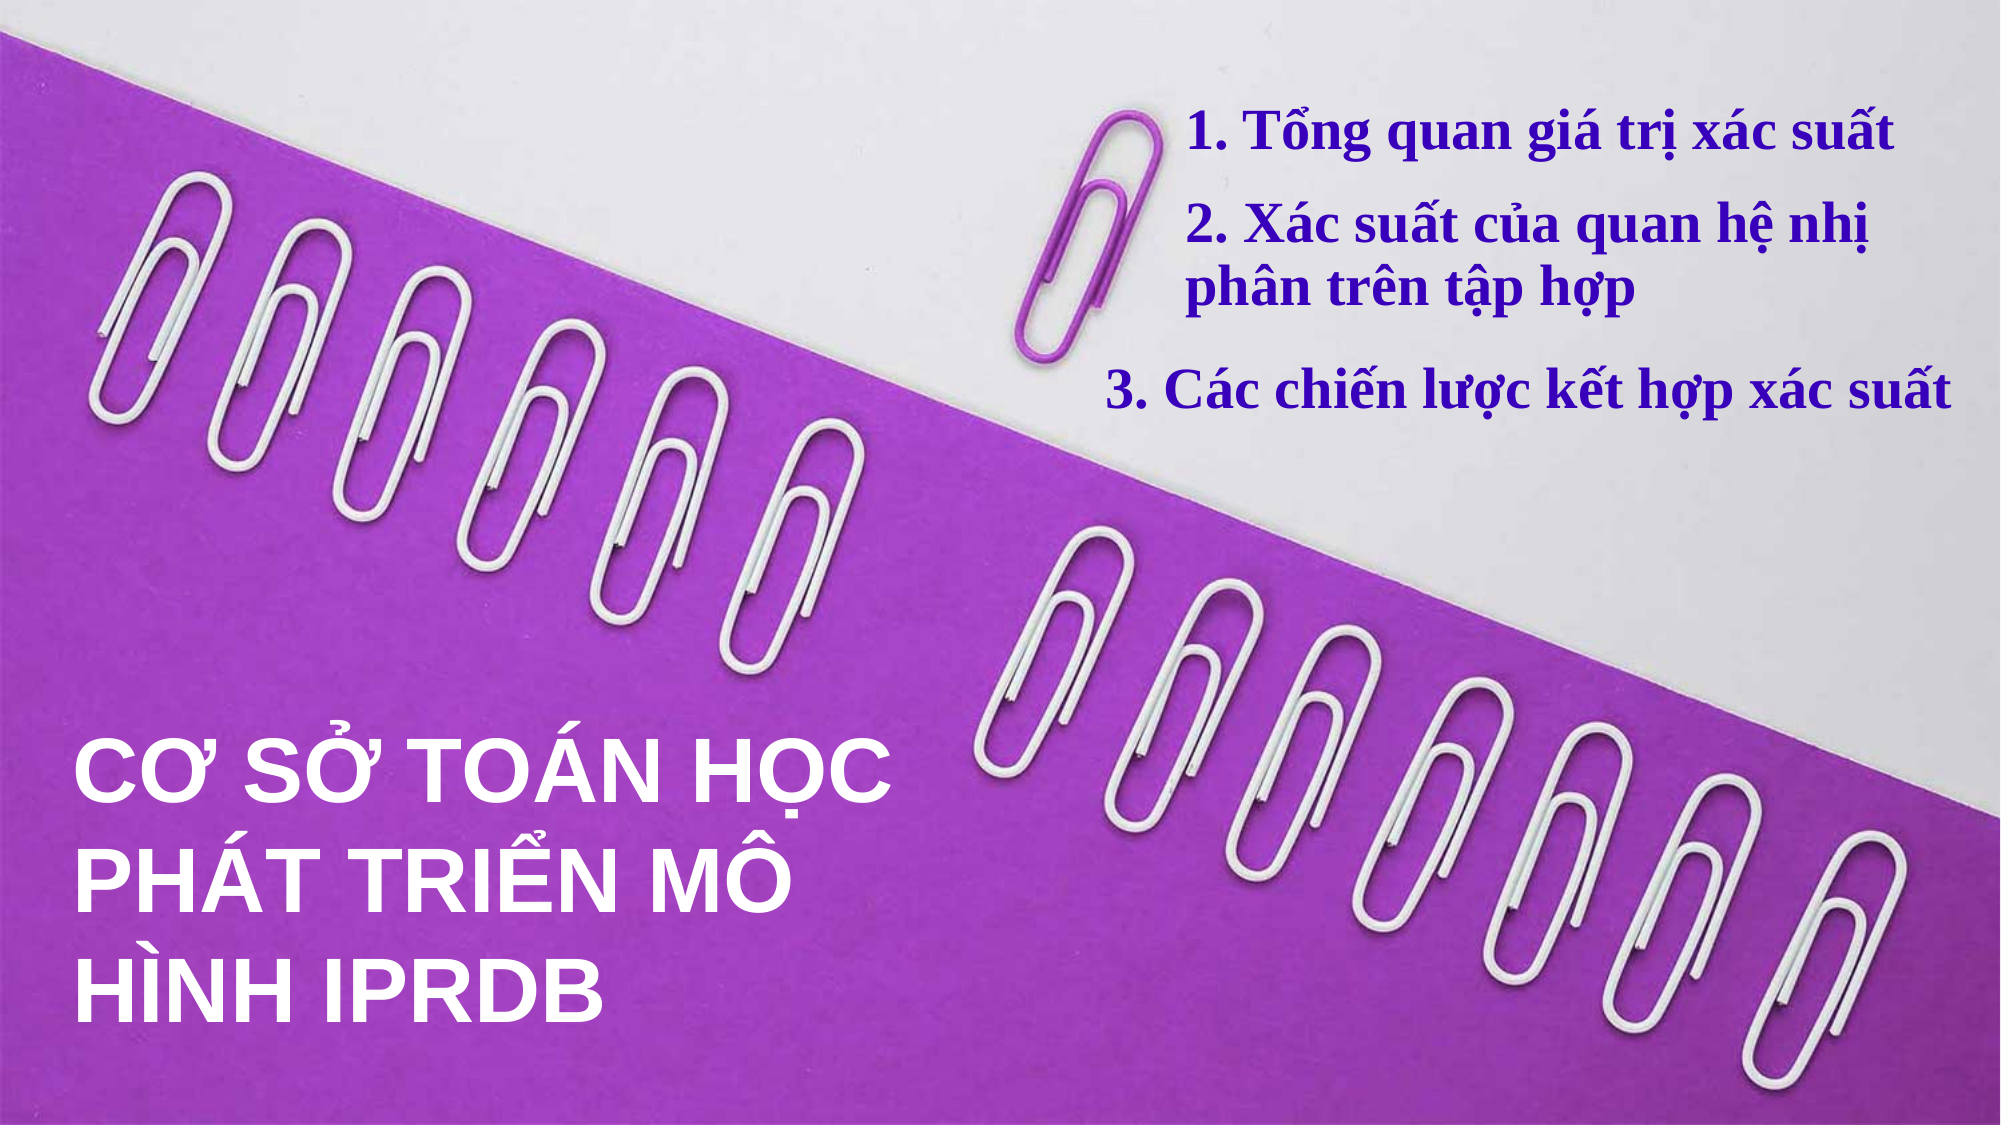

1. Tổng quan giá trị xác suất
2. Xác suất của quan hệ nhị phân trên tập hợp
3. Các chiến lược kết hợp xác suất
CƠ SỞ TOÁN HỌC PHÁT TRIỂN MÔ HÌNH IPRDB